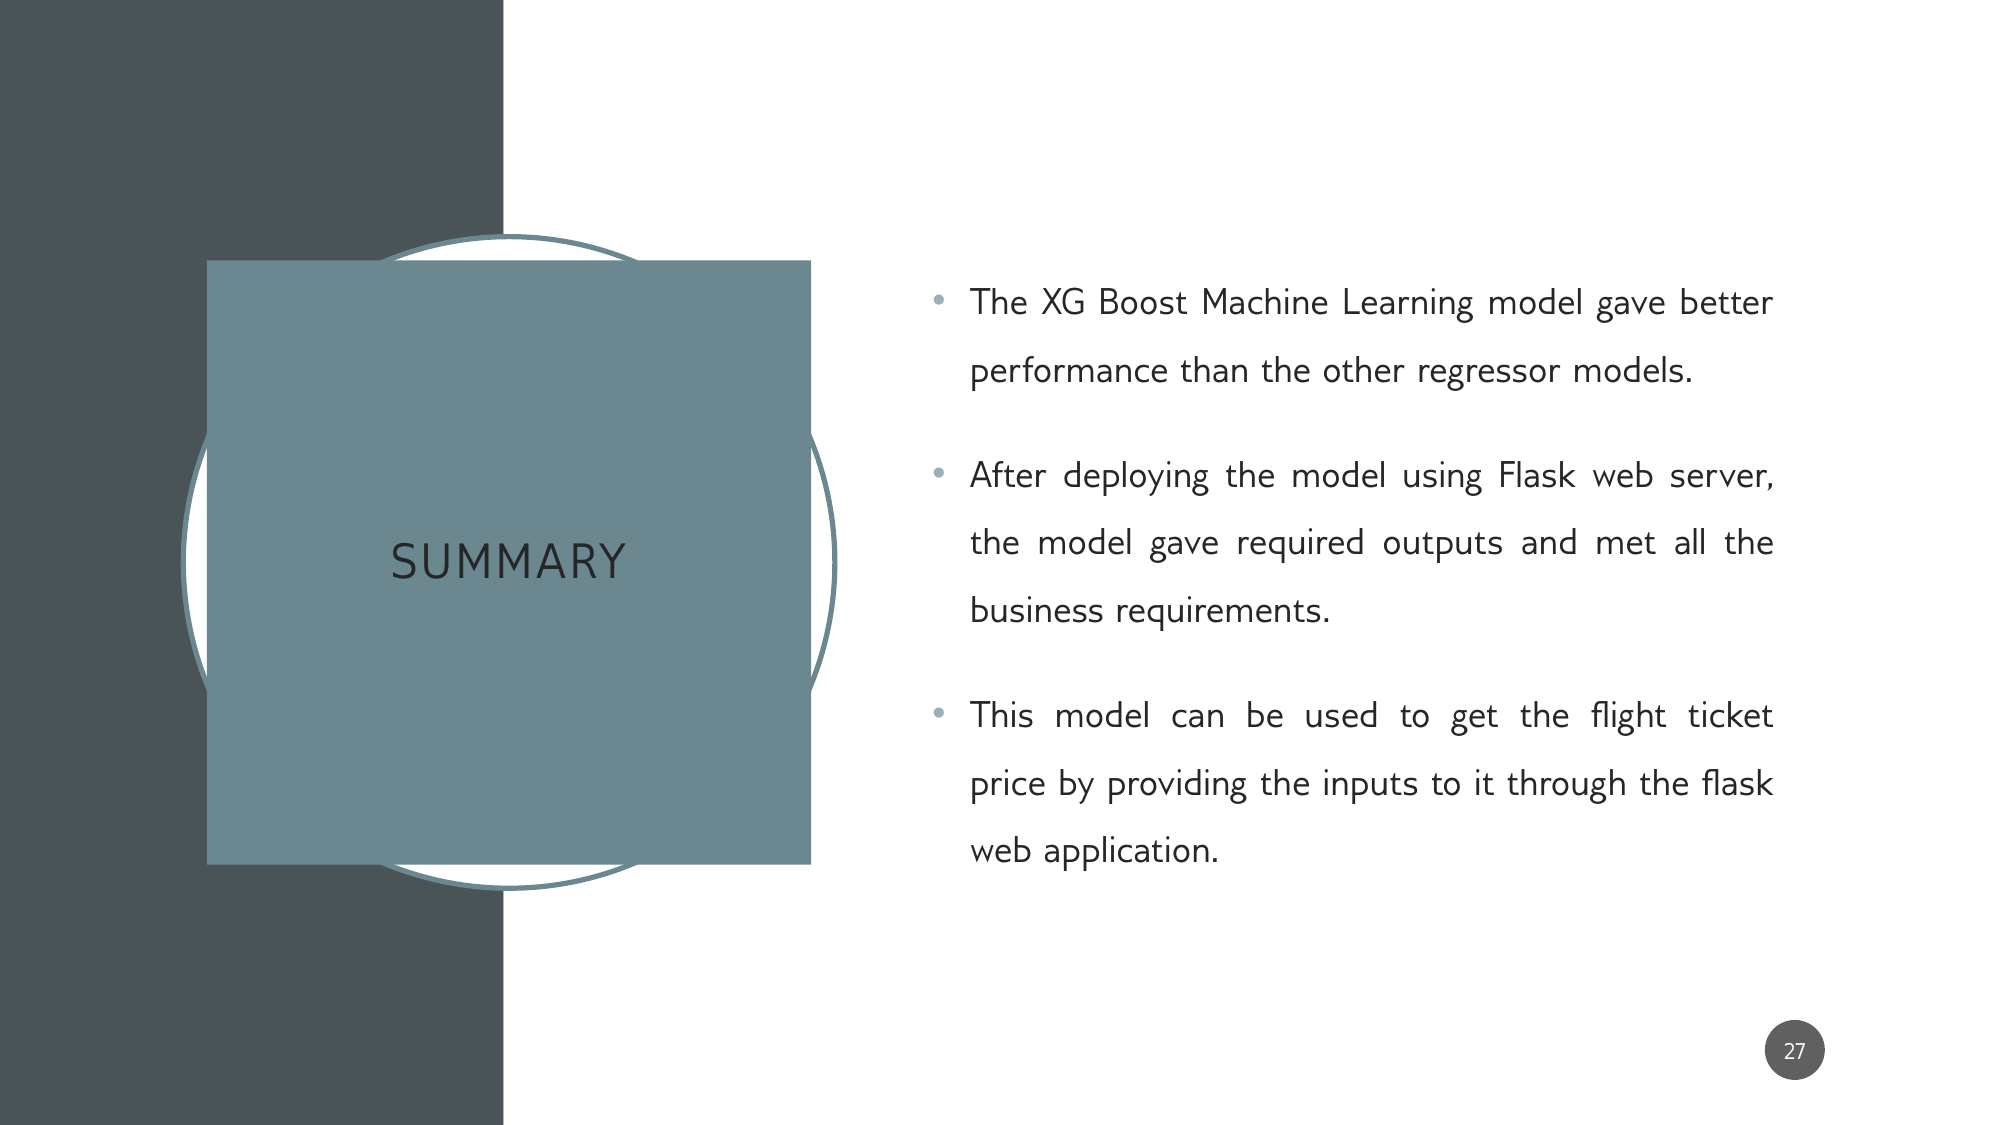

The XG Boost Machine Learning model gave better performance than the other regressor models.
After deploying the model using Flask web server, the model gave required outputs and met all the business requirements.
This model can be used to get the flight ticket price by providing the inputs to it through the flask web application.

# SUMMARY
27